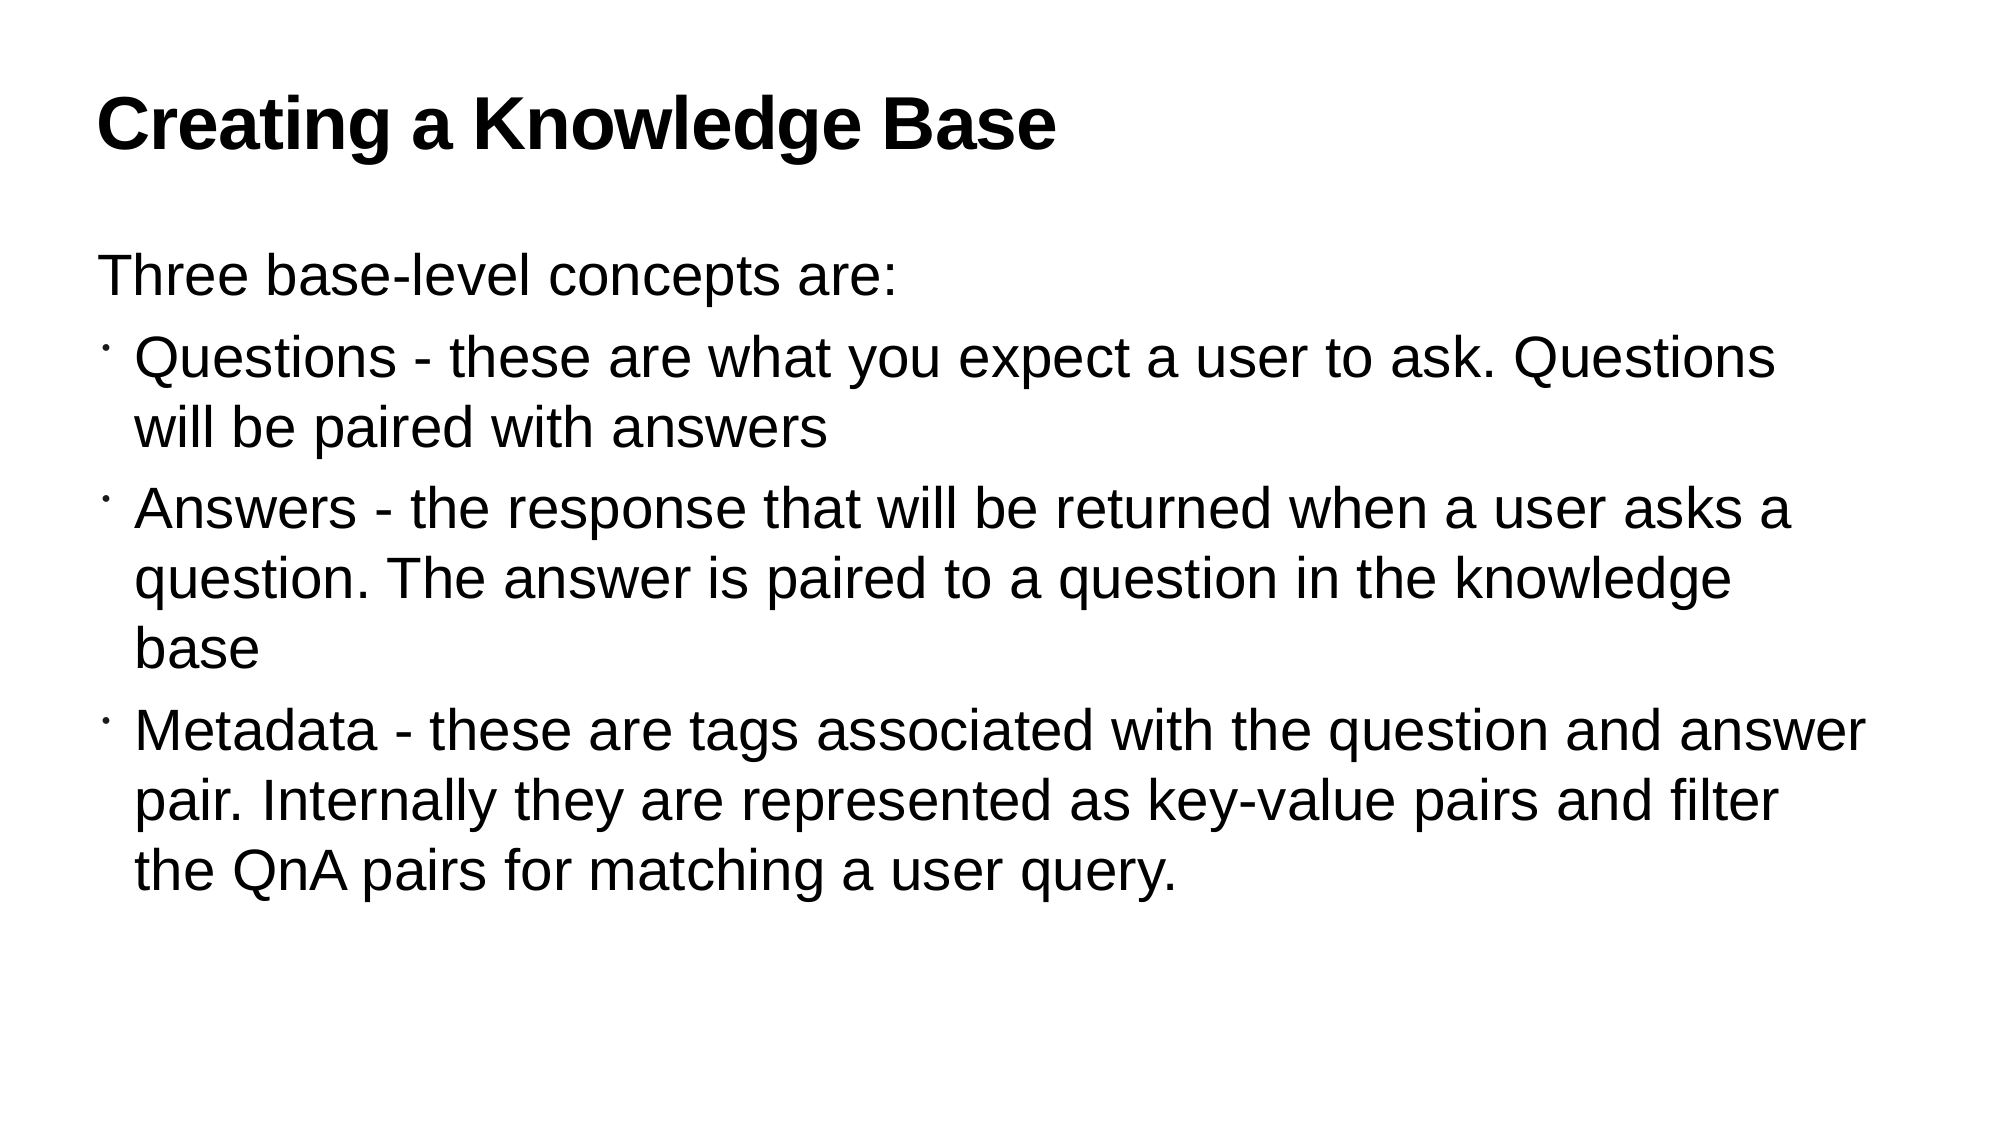

# Creating a Knowledge Base
Three base-level concepts are:
Questions - these are what you expect a user to ask. Questions will be paired with answers
Answers - the response that will be returned when a user asks a question. The answer is paired to a question in the knowledge base
Metadata - these are tags associated with the question and answer pair. Internally they are represented as key-value pairs and filter the QnA pairs for matching a user query.